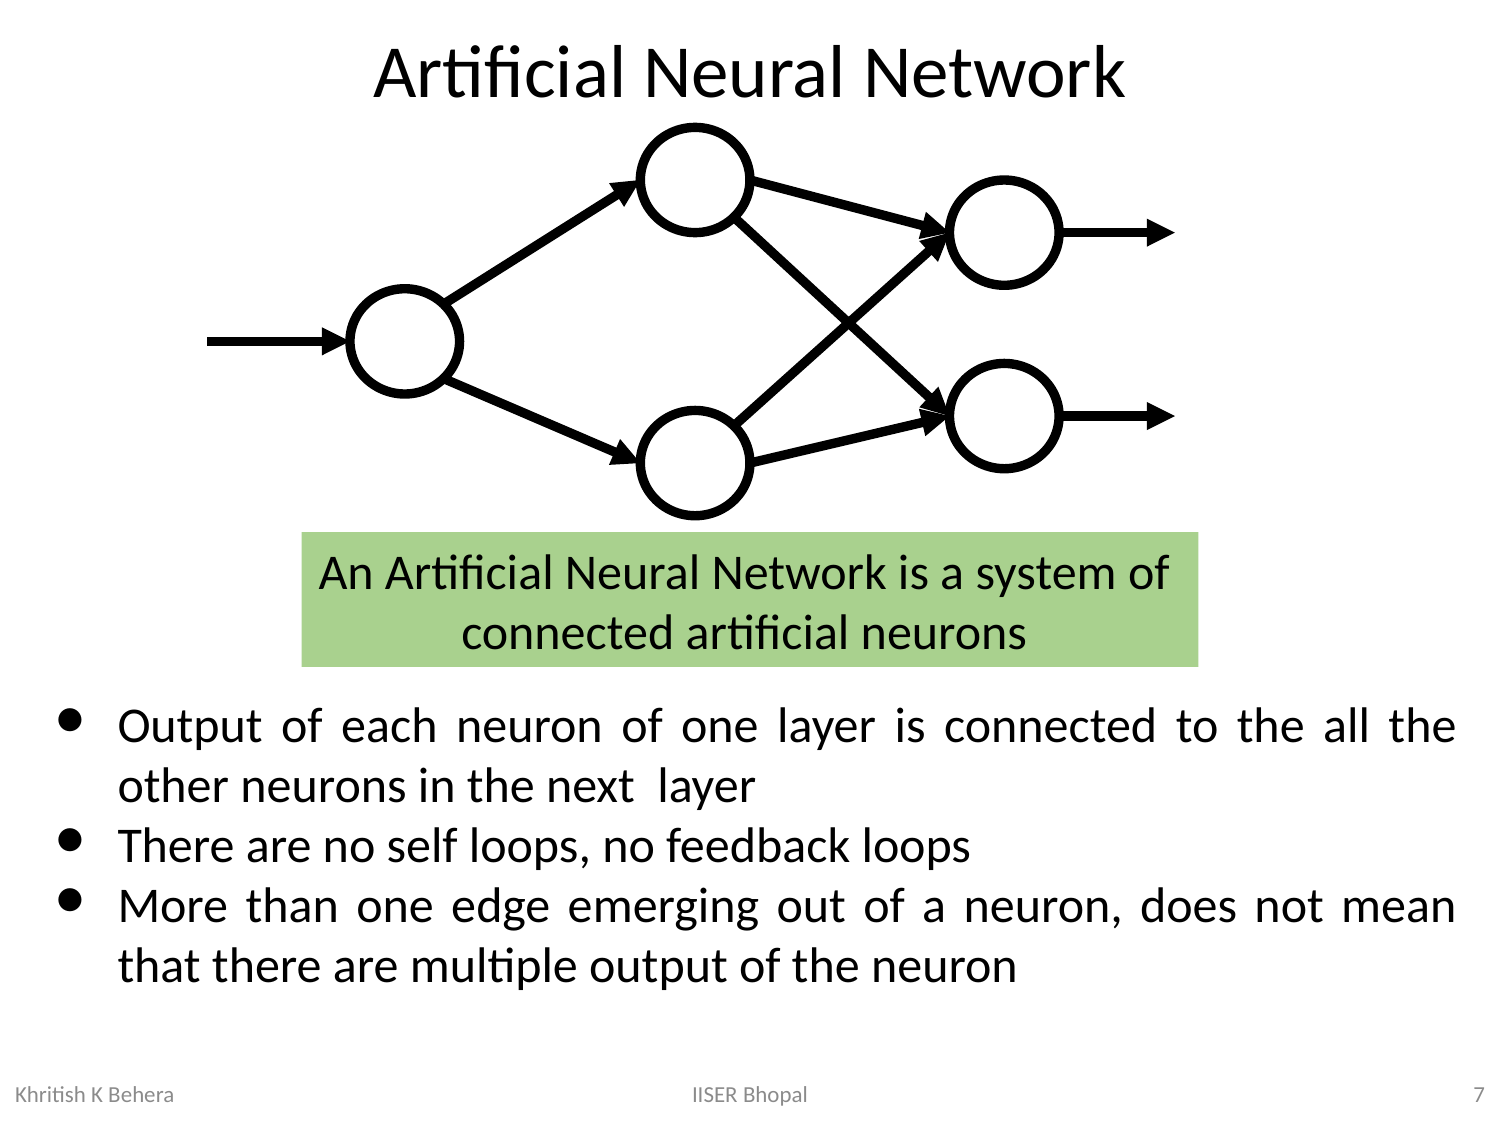

# Artificial Neural Network

An Artificial Neural Network is a system of
connected artificial neurons
Output of each neuron of one layer is connected to the all the other neurons in the next  layer
There are no self loops, no feedback loops
More than one edge emerging out of a neuron, does not mean that there are multiple output of the neuron
7
IISER Bhopal
Khritish K Behera